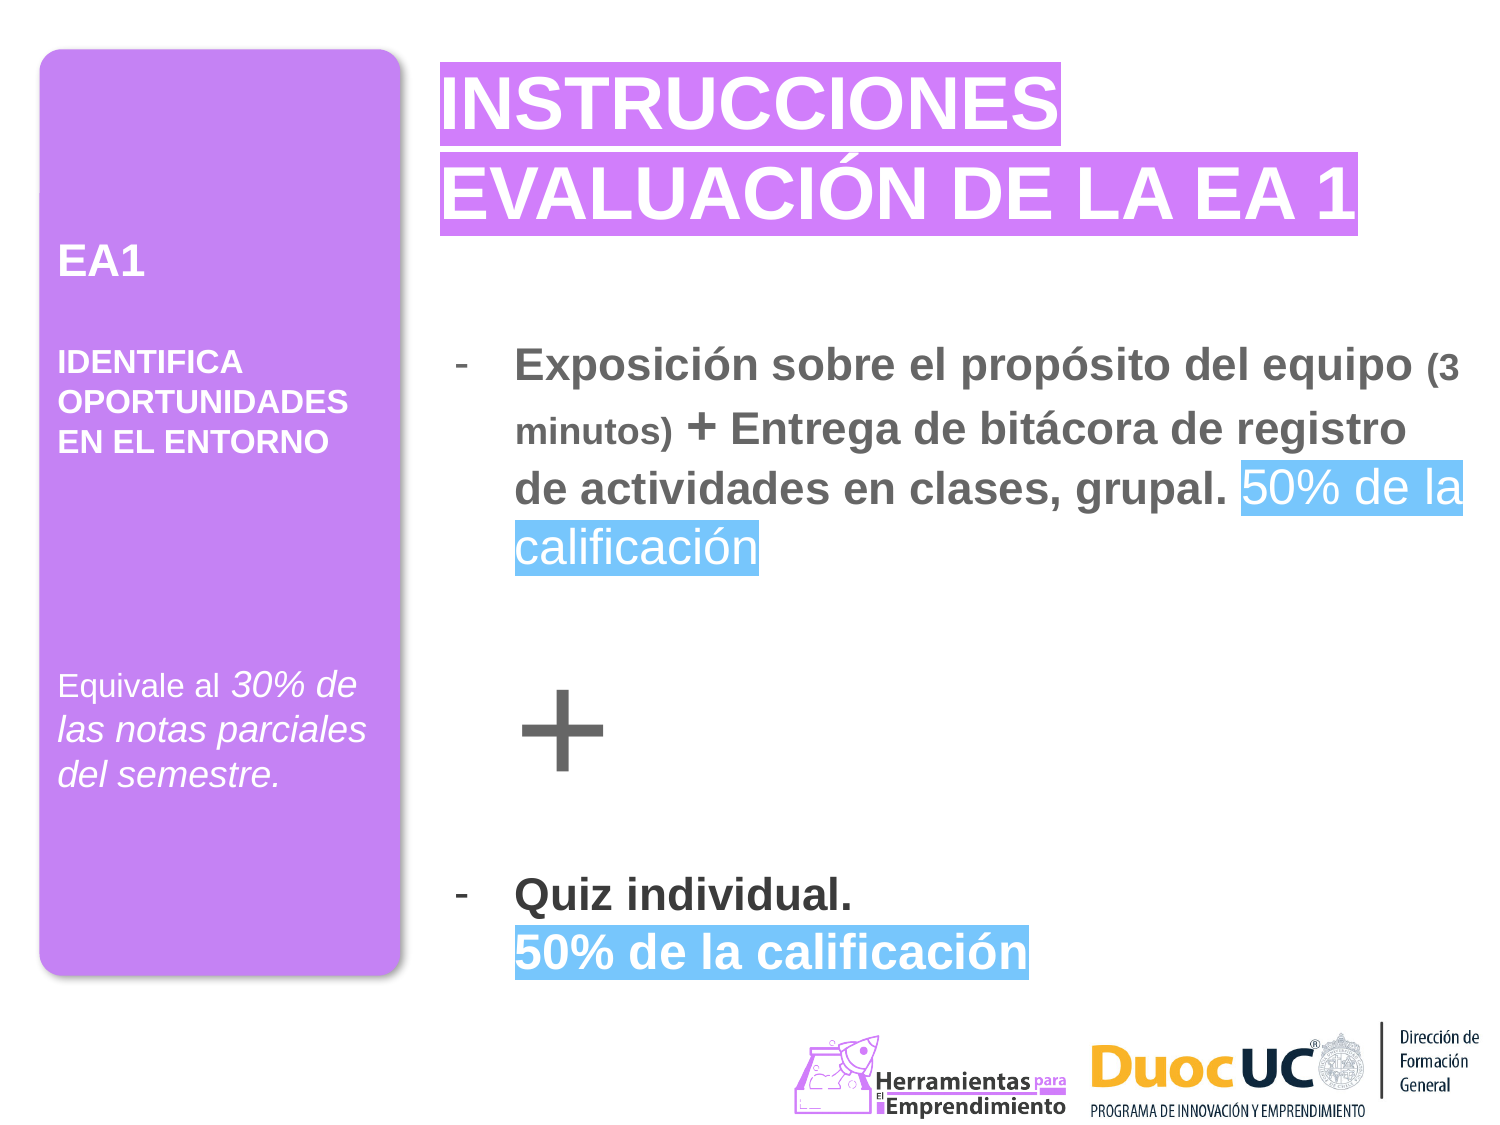

EA1

IDENTIFICA OPORTUNIDADES
EN EL ENTORNO

Equivale al 30% de las notas parciales del semestre.
INSTRUCCIONES EVALUACIÓN DE LA EA 1

Exposición sobre el propósito del equipo (3 minutos) + Entrega de bitácora de registro de actividades en clases, grupal. 50% de la calificación

+

Quiz individual.
50% de la calificación